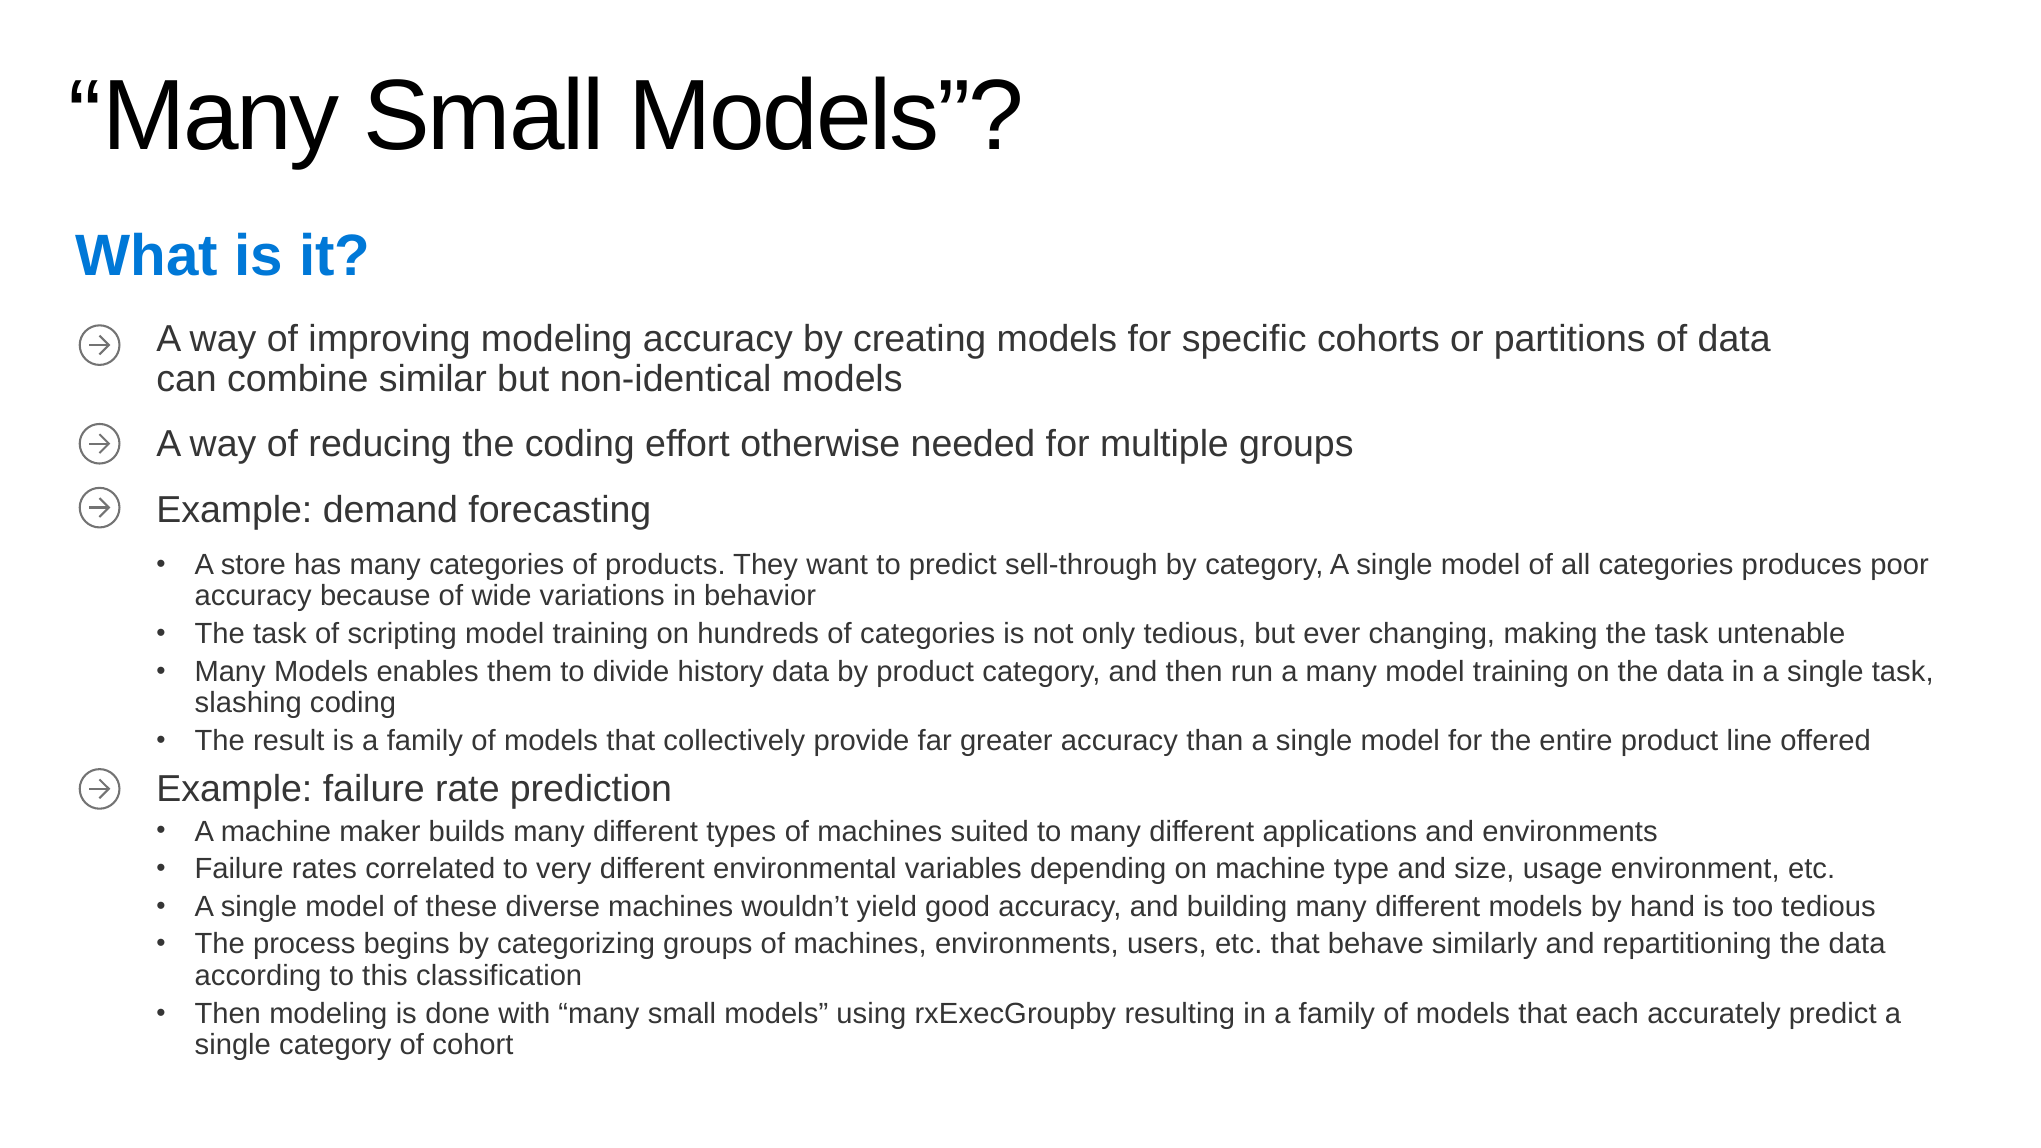

# “Many Small Models”?
What is it?
A way of improving modeling accuracy by creating models for specific cohorts or partitions of data
can combine similar but non-identical models
A way of reducing the coding effort otherwise needed for multiple groups
Example: demand forecasting
A store has many categories of products. They want to predict sell-through by category, A single model of all categories produces poor accuracy because of wide variations in behavior
The task of scripting model training on hundreds of categories is not only tedious, but ever changing, making the task untenable
Many Models enables them to divide history data by product category, and then run a many model training on the data in a single task, slashing coding
The result is a family of models that collectively provide far greater accuracy than a single model for the entire product line offered
Example: failure rate prediction
A machine maker builds many different types of machines suited to many different applications and environments
Failure rates correlated to very different environmental variables depending on machine type and size, usage environment, etc.
A single model of these diverse machines wouldn’t yield good accuracy, and building many different models by hand is too tedious
The process begins by categorizing groups of machines, environments, users, etc. that behave similarly and repartitioning the data according to this classification
Then modeling is done with “many small models” using rxExecGroupby resulting in a family of models that each accurately predict a single category of cohort